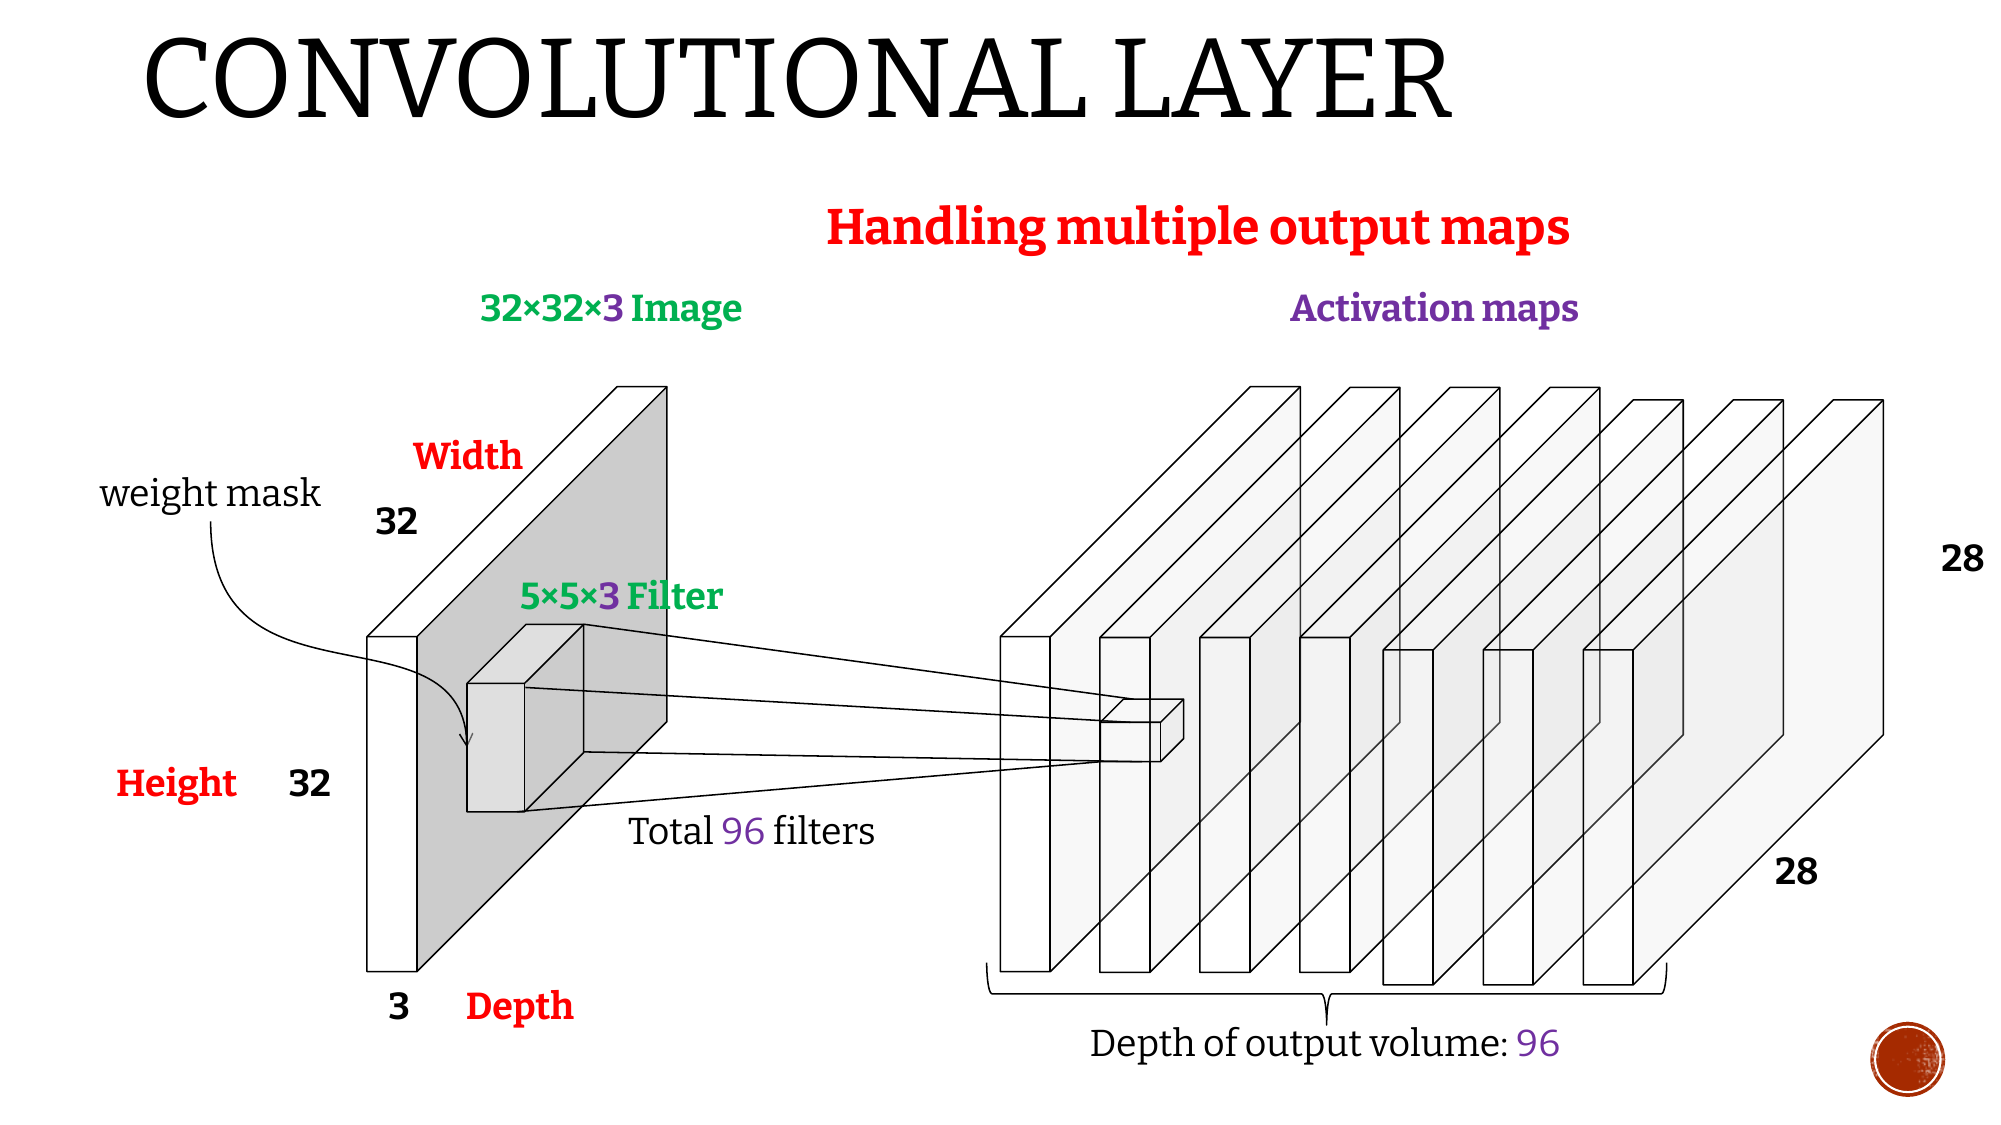

# Convolutional Layer
Handling multiple output maps
32×32×3 Image
Activation maps

Width
weight mask

32
28
5×5×3 Filter

Height
32
Total 96 filters
28
3
Depth
Depth of output volume: 96